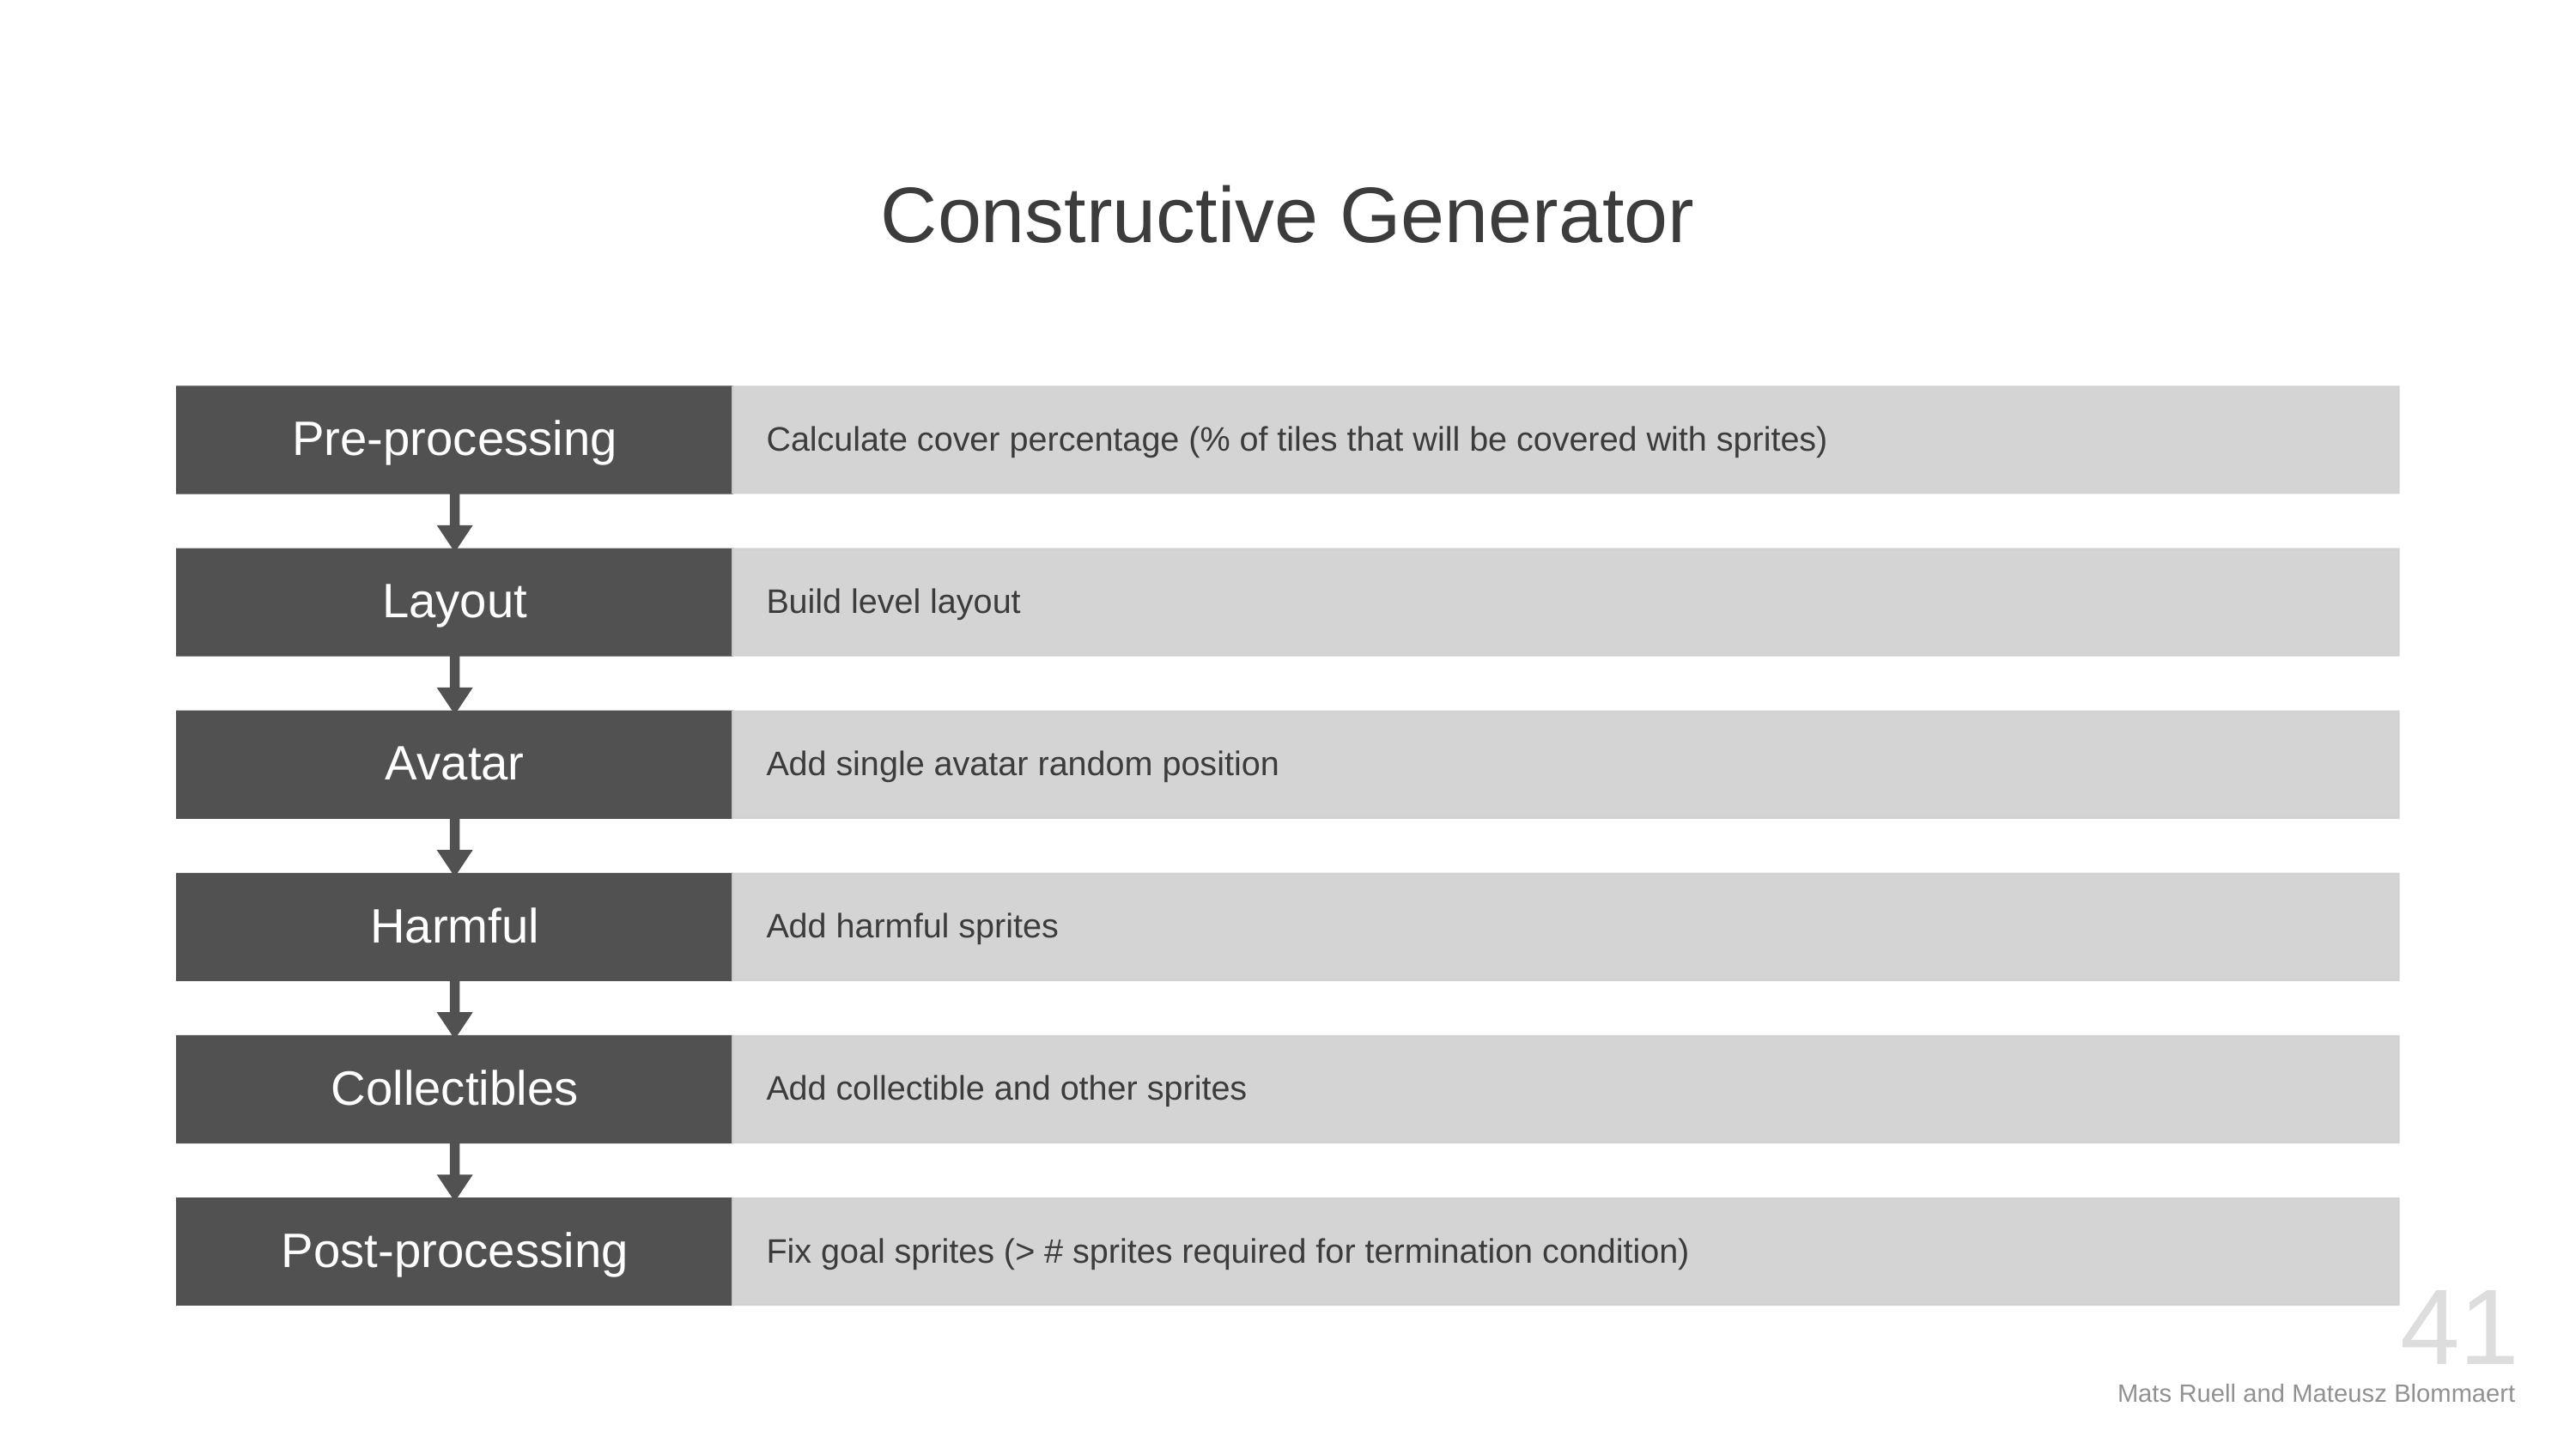

# Constructive Generator
Post-processing
Fix goal sprites (> # sprites required for termination condition)
Collectibles
Add collectible and other sprites
Harmful
Add harmful sprites
Avatar
Add single avatar random position
Layout
Build level layout
Pre-processing
Calculate cover percentage (% of tiles that will be covered with sprites)
41
Mats Ruell and Mateusz Blommaert